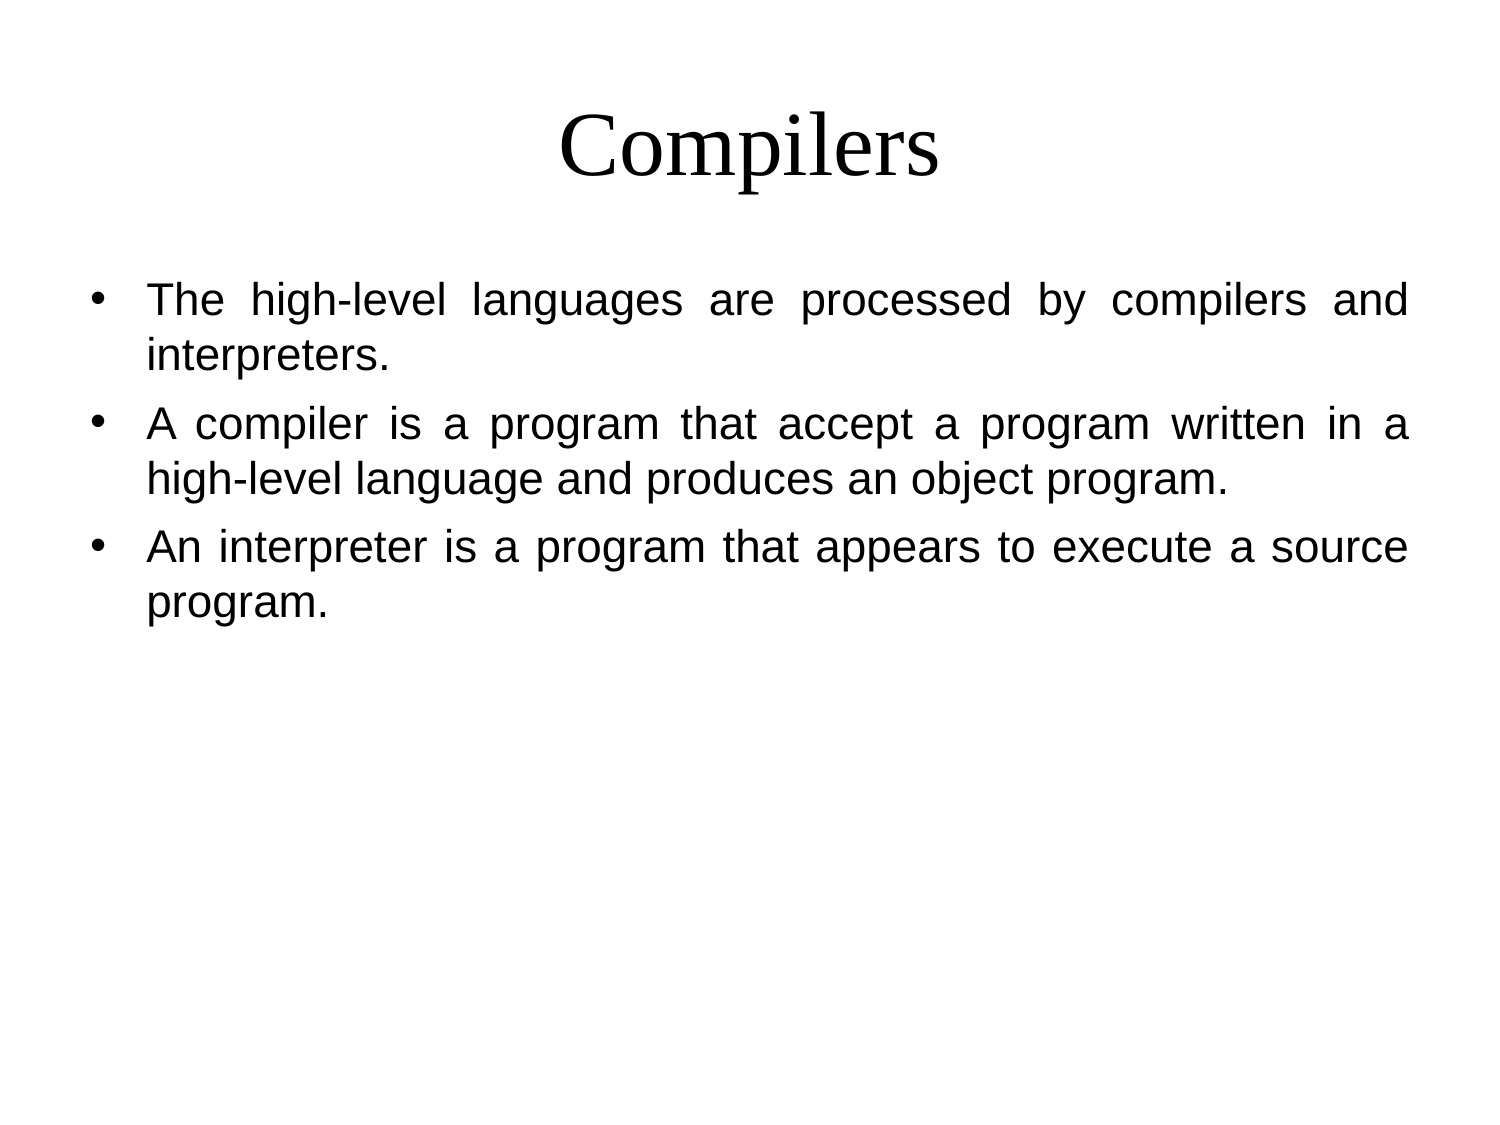

# Compilers
The high-level languages are processed by compilers and interpreters.
A compiler is a program that accept a program written in a high-level language and produces an object program.
An interpreter is a program that appears to execute a source program.